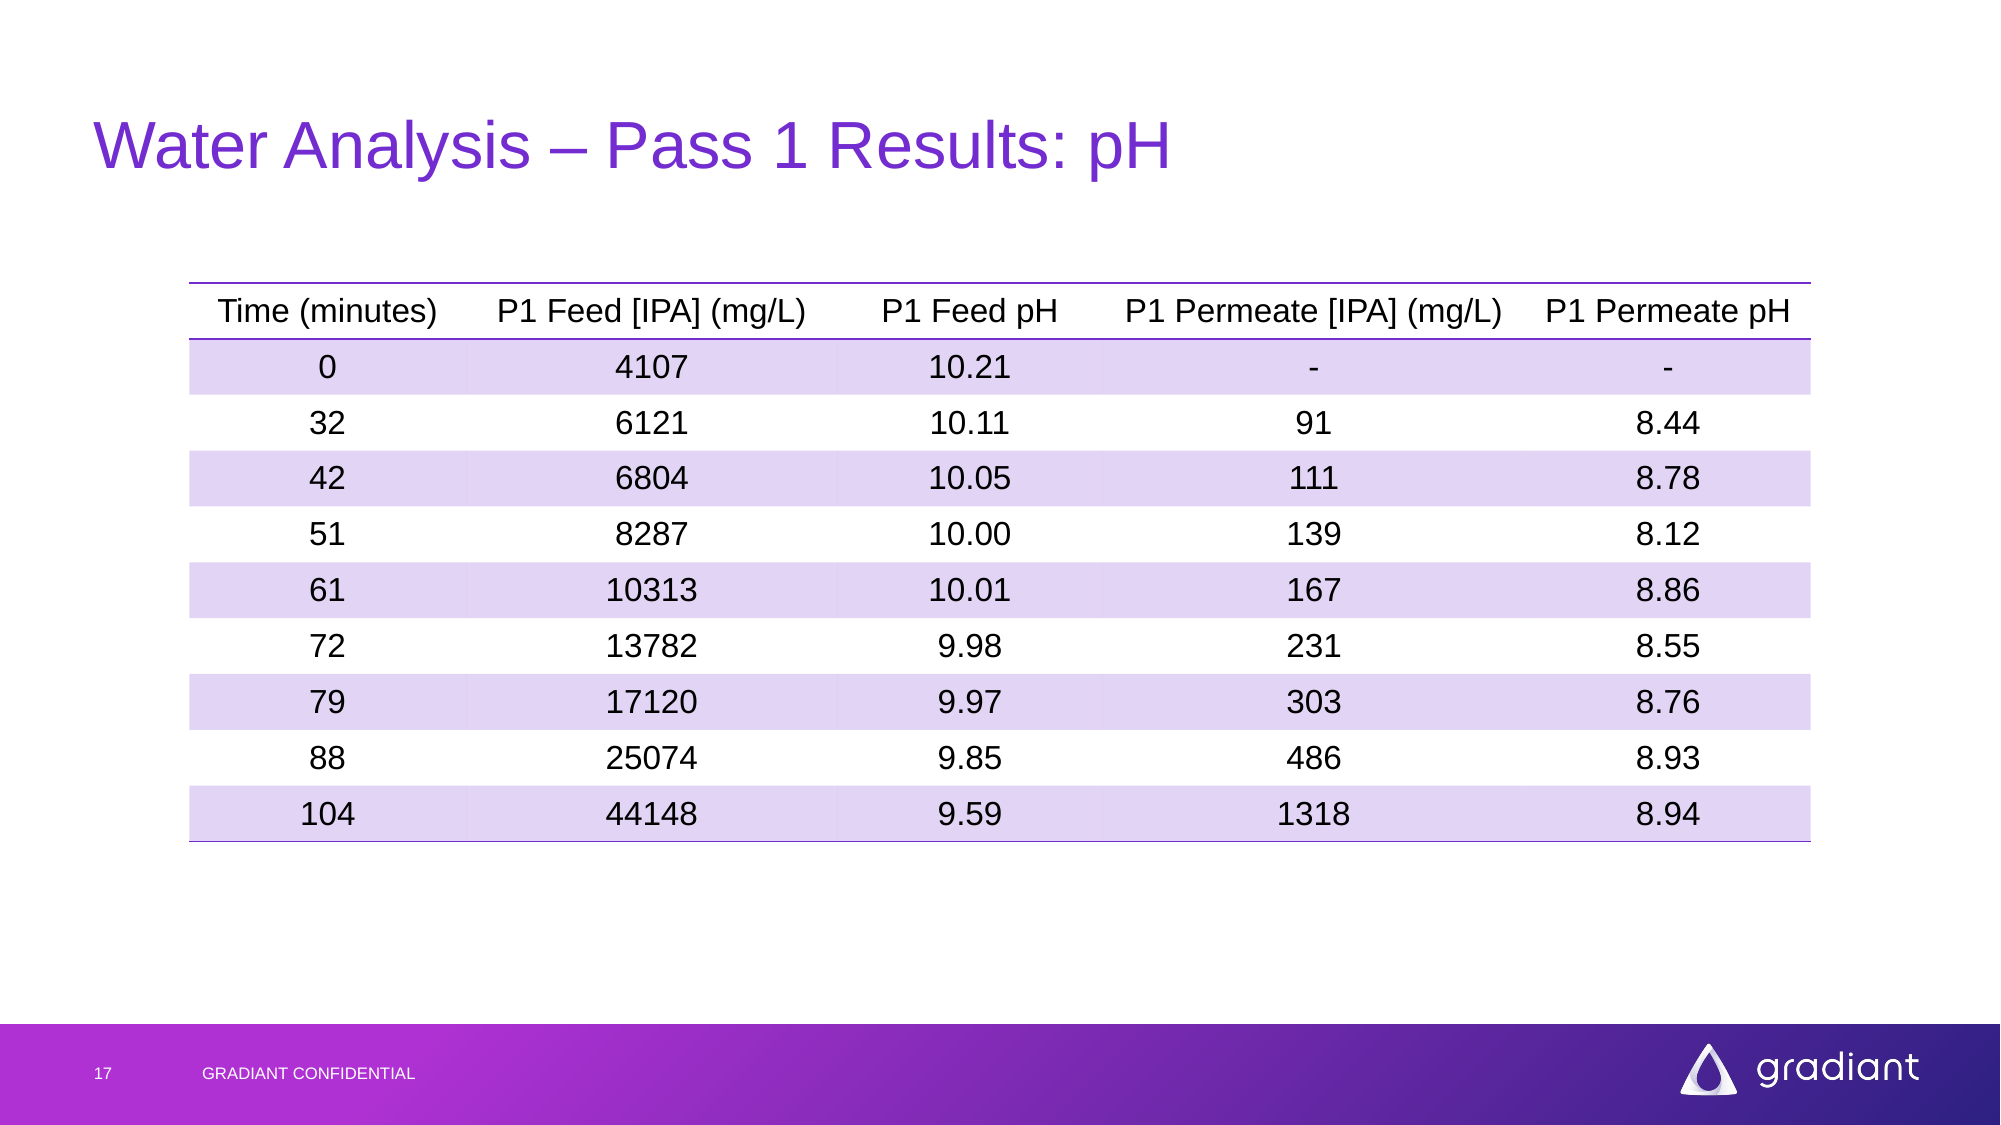

# Water Analysis – Pass 1 Results: pH
| Time (minutes) | P1 Feed [IPA] (mg/L) | P1 Feed pH | P1 Permeate [IPA] (mg/L) | P1 Permeate pH |
| --- | --- | --- | --- | --- |
| 0 | 4107 | 10.21 | - | - |
| 32 | 6121 | 10.11 | 91 | 8.44 |
| 42 | 6804 | 10.05 | 111 | 8.78 |
| 51 | 8287 | 10.00 | 139 | 8.12 |
| 61 | 10313 | 10.01 | 167 | 8.86 |
| 72 | 13782 | 9.98 | 231 | 8.55 |
| 79 | 17120 | 9.97 | 303 | 8.76 |
| 88 | 25074 | 9.85 | 486 | 8.93 |
| 104 | 44148 | 9.59 | 1318 | 8.94 |
17
GRADIANT CONFIDENTIAL